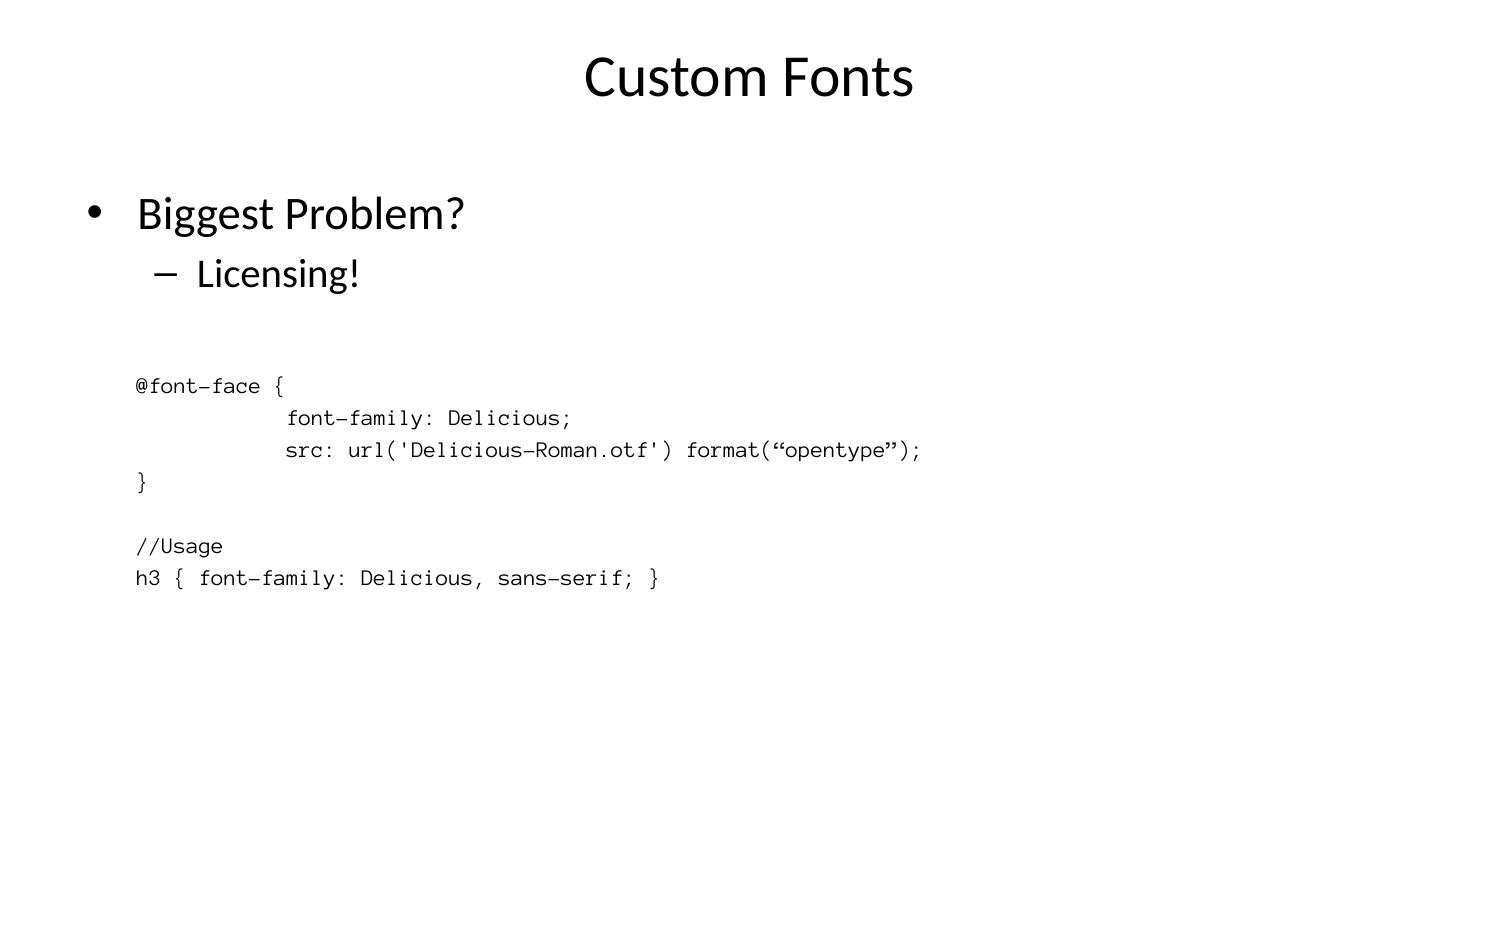

# Custom Fonts
Biggest Problem?
Licensing!
@font-face {
	font-family: Delicious;
	src: url('Delicious-Roman.otf') format(“opentype”);
}

//Usage
h3 { font-family: Delicious, sans-serif; }